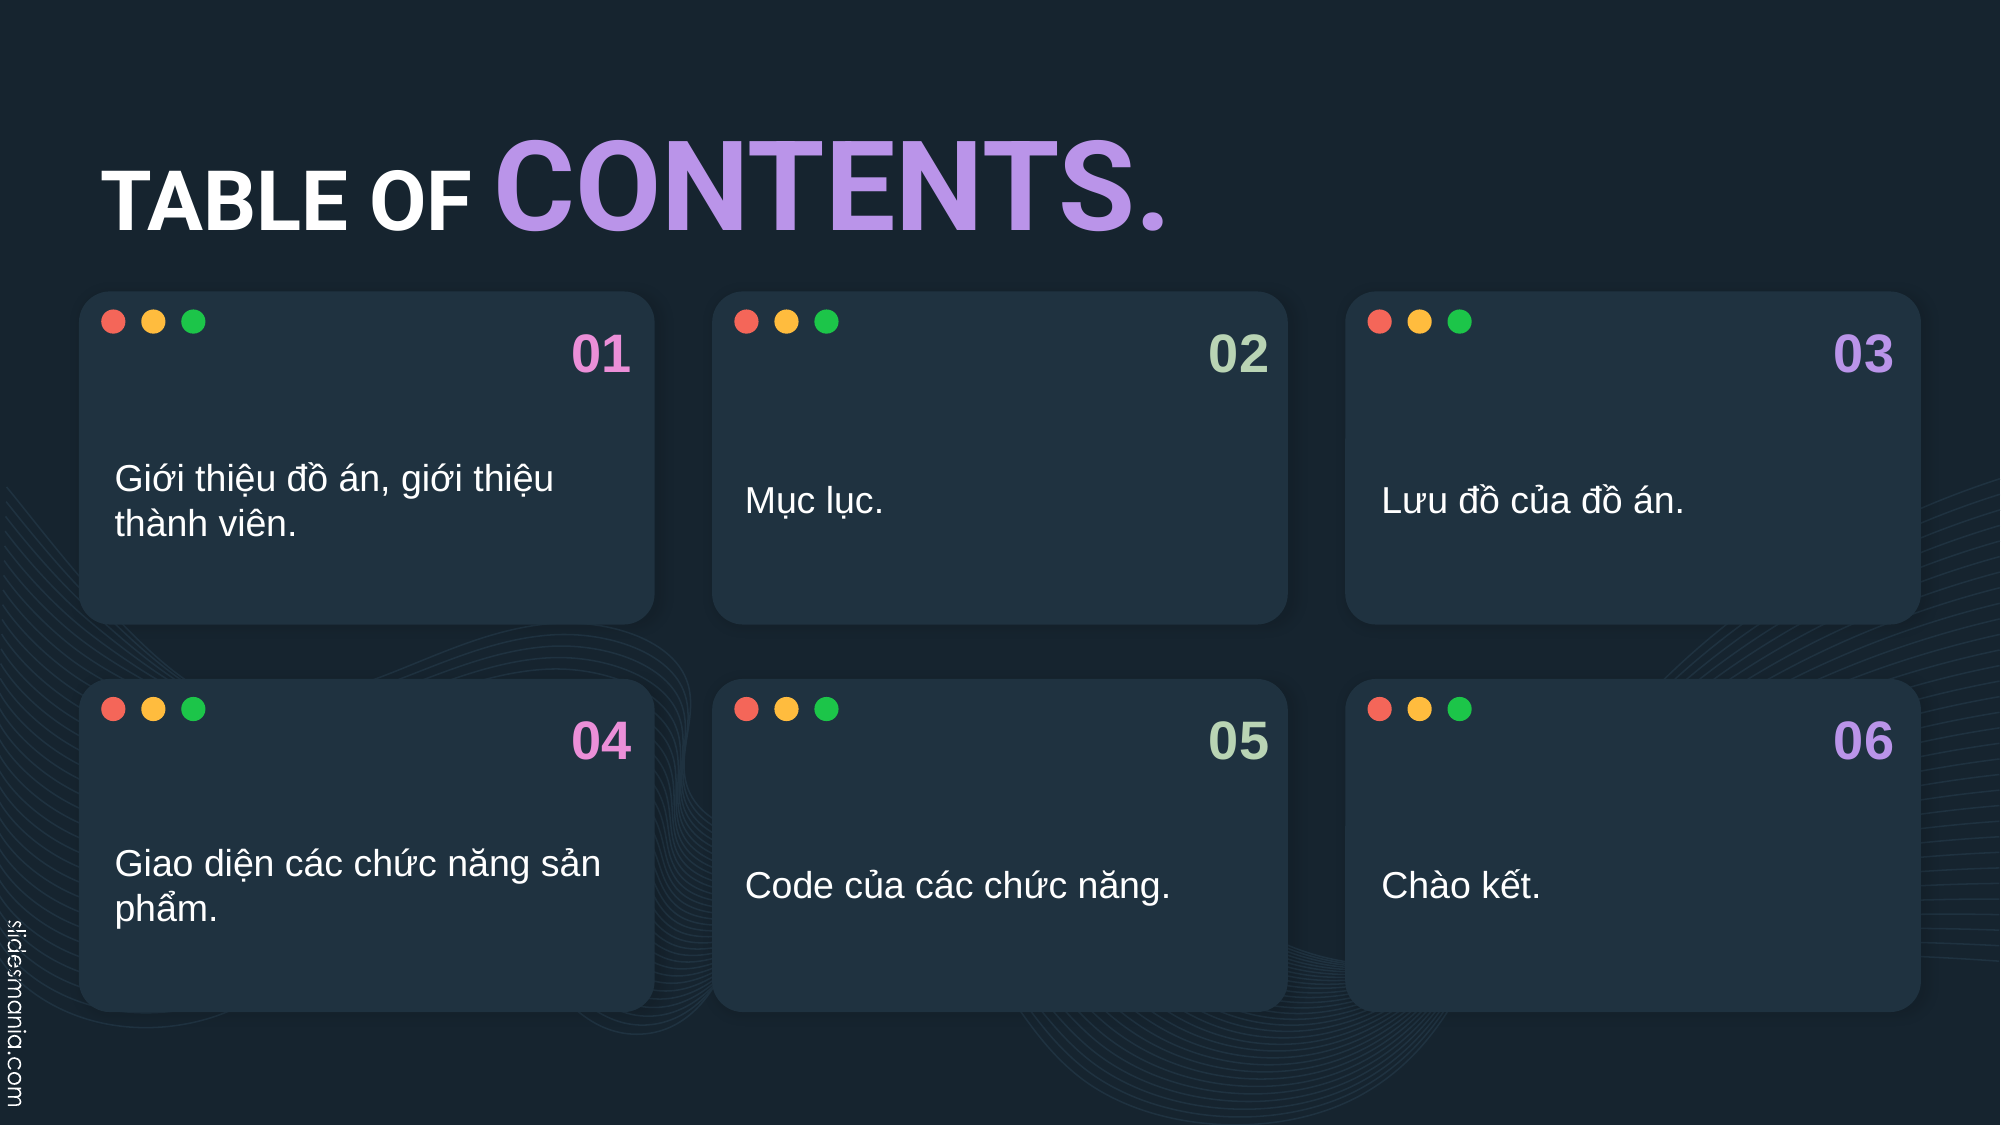

# TABLE OF CONTENTS.
01
02
03
Giới thiệu đồ án, giới thiệu thành viên.
Mục lục.
Lưu đồ của đồ án.
04
05
06
Giao diện các chức năng sản phẩm.
Code của các chức năng.
Chào kết.